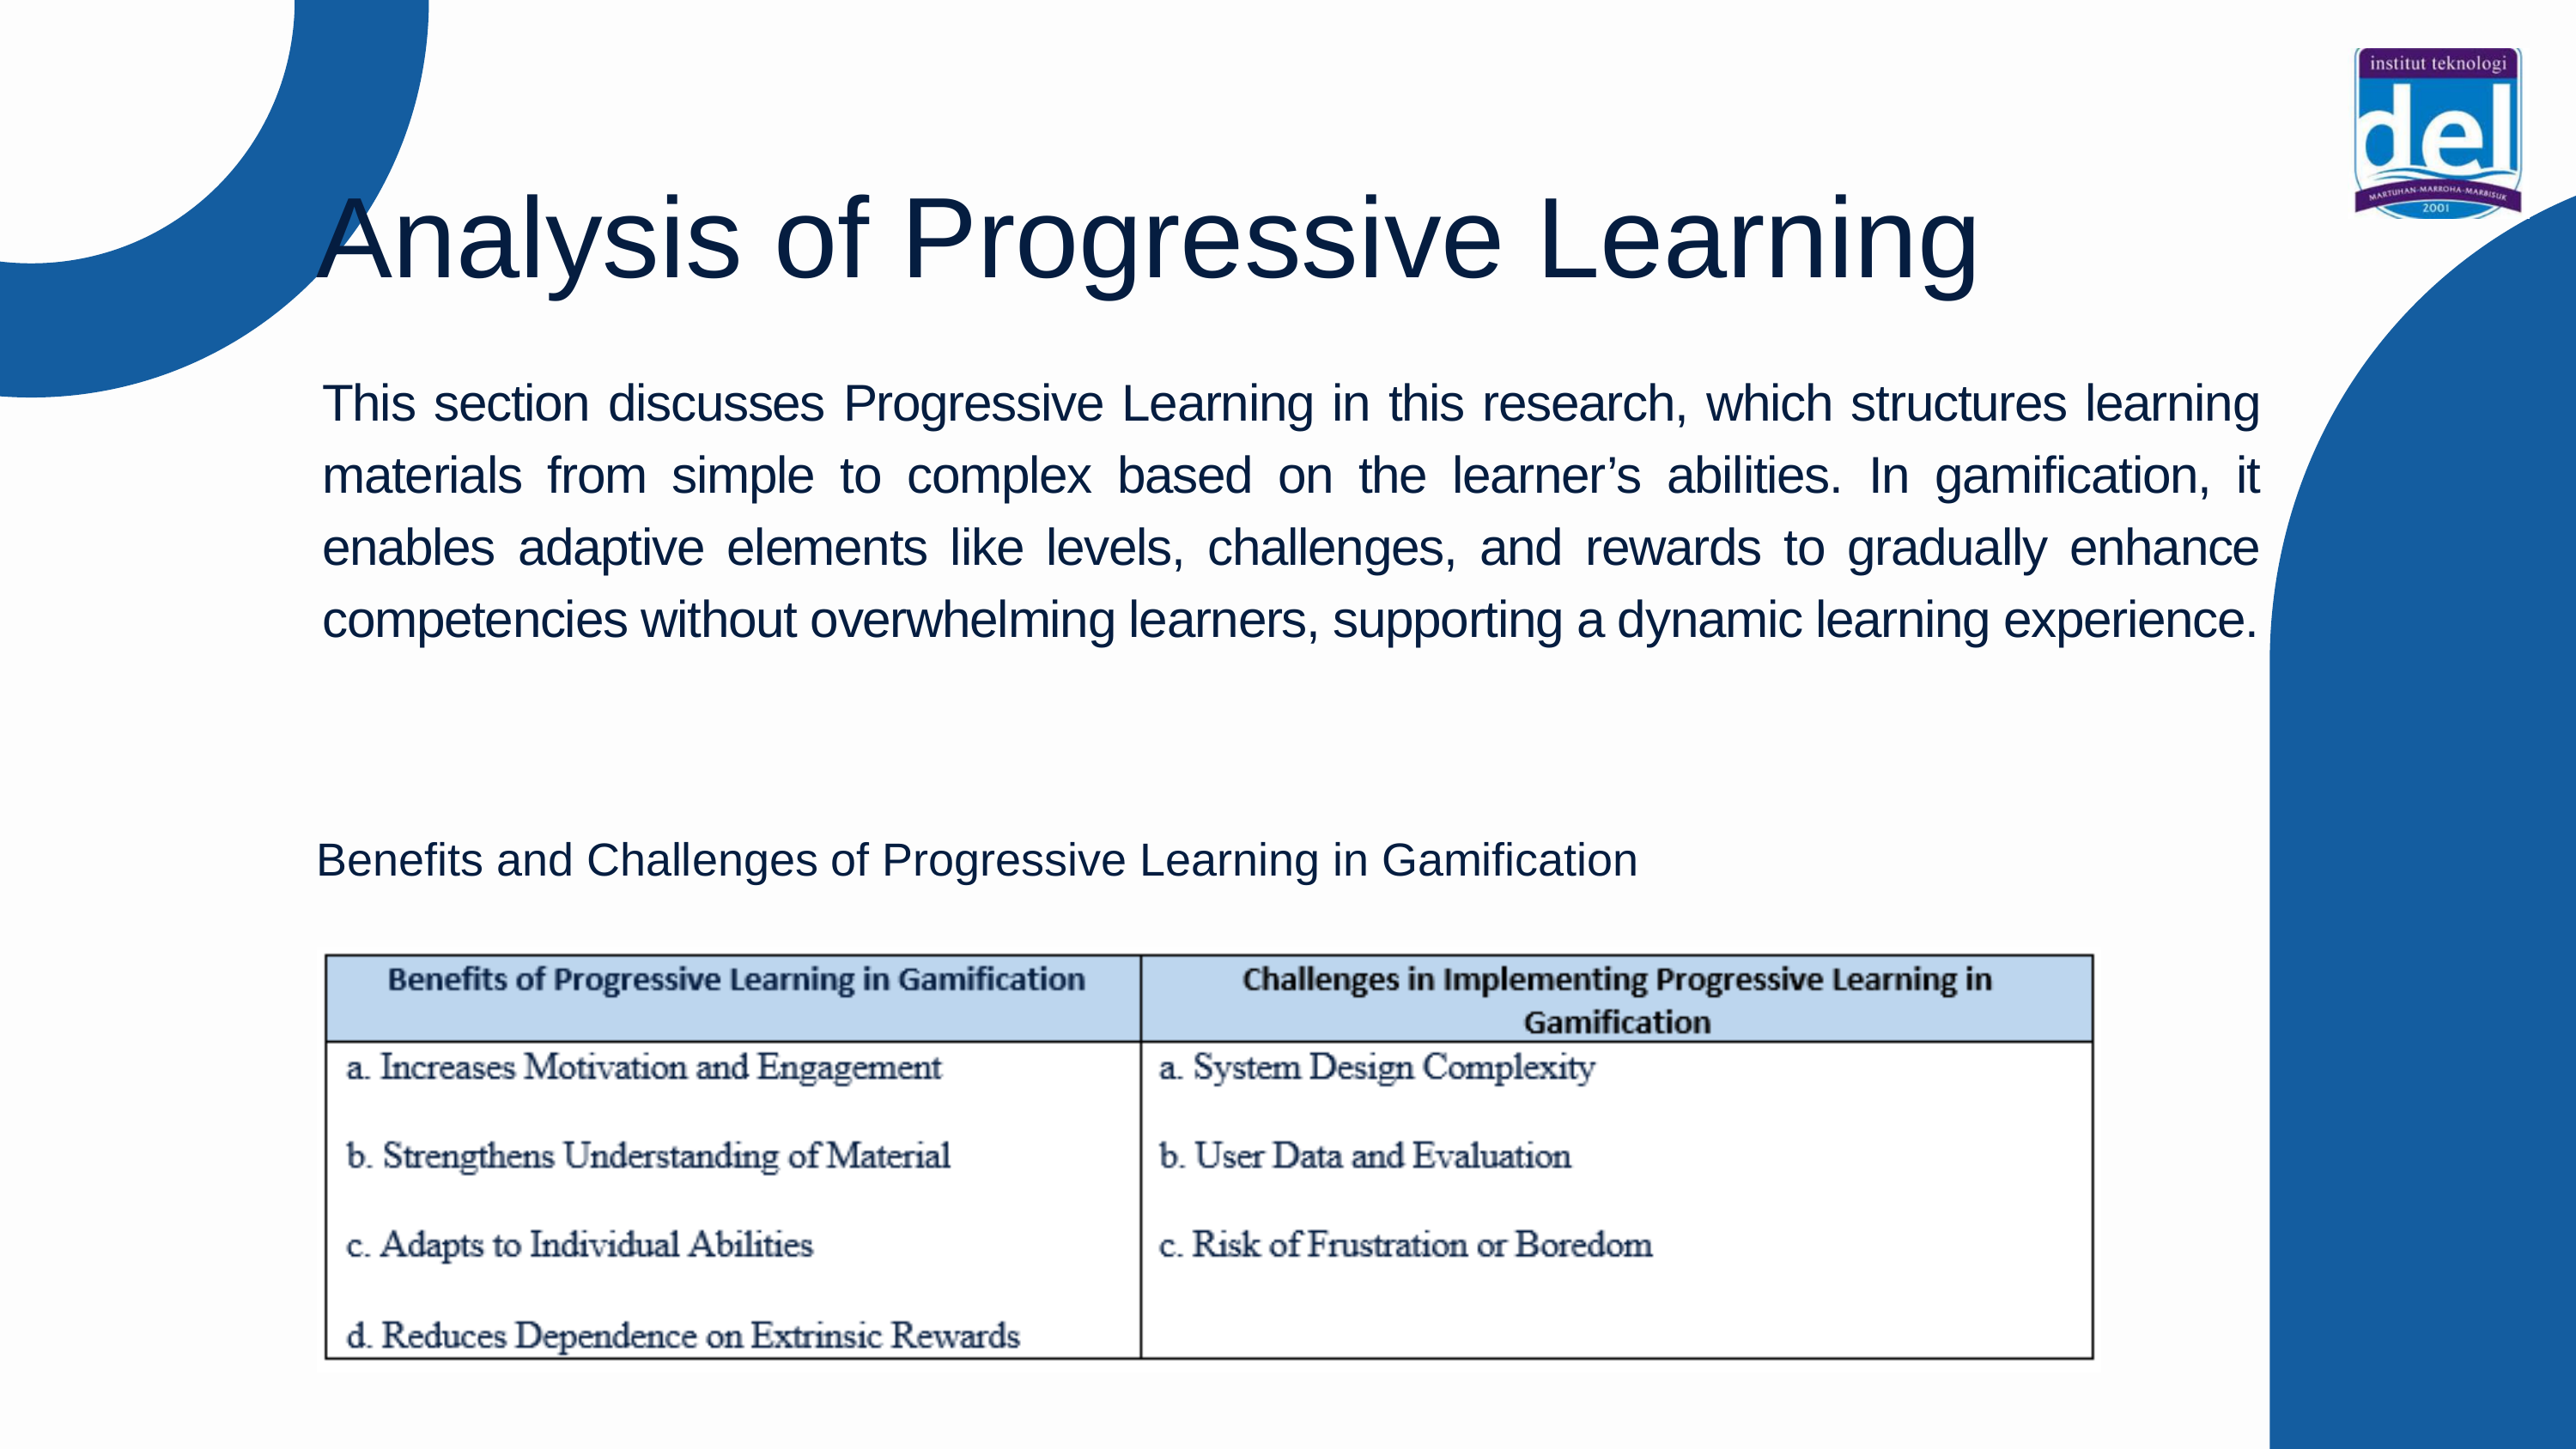

Analysis of Progressive Learning

This section discusses Progressive Learning in this research, which structures learning materials from simple to complex based on the learner’s abilities. In gamification, it enables adaptive elements like levels, challenges, and rewards to gradually enhance competencies without overwhelming learners, supporting a dynamic learning experience.
Benefits and Challenges of Progressive Learning in Gamification